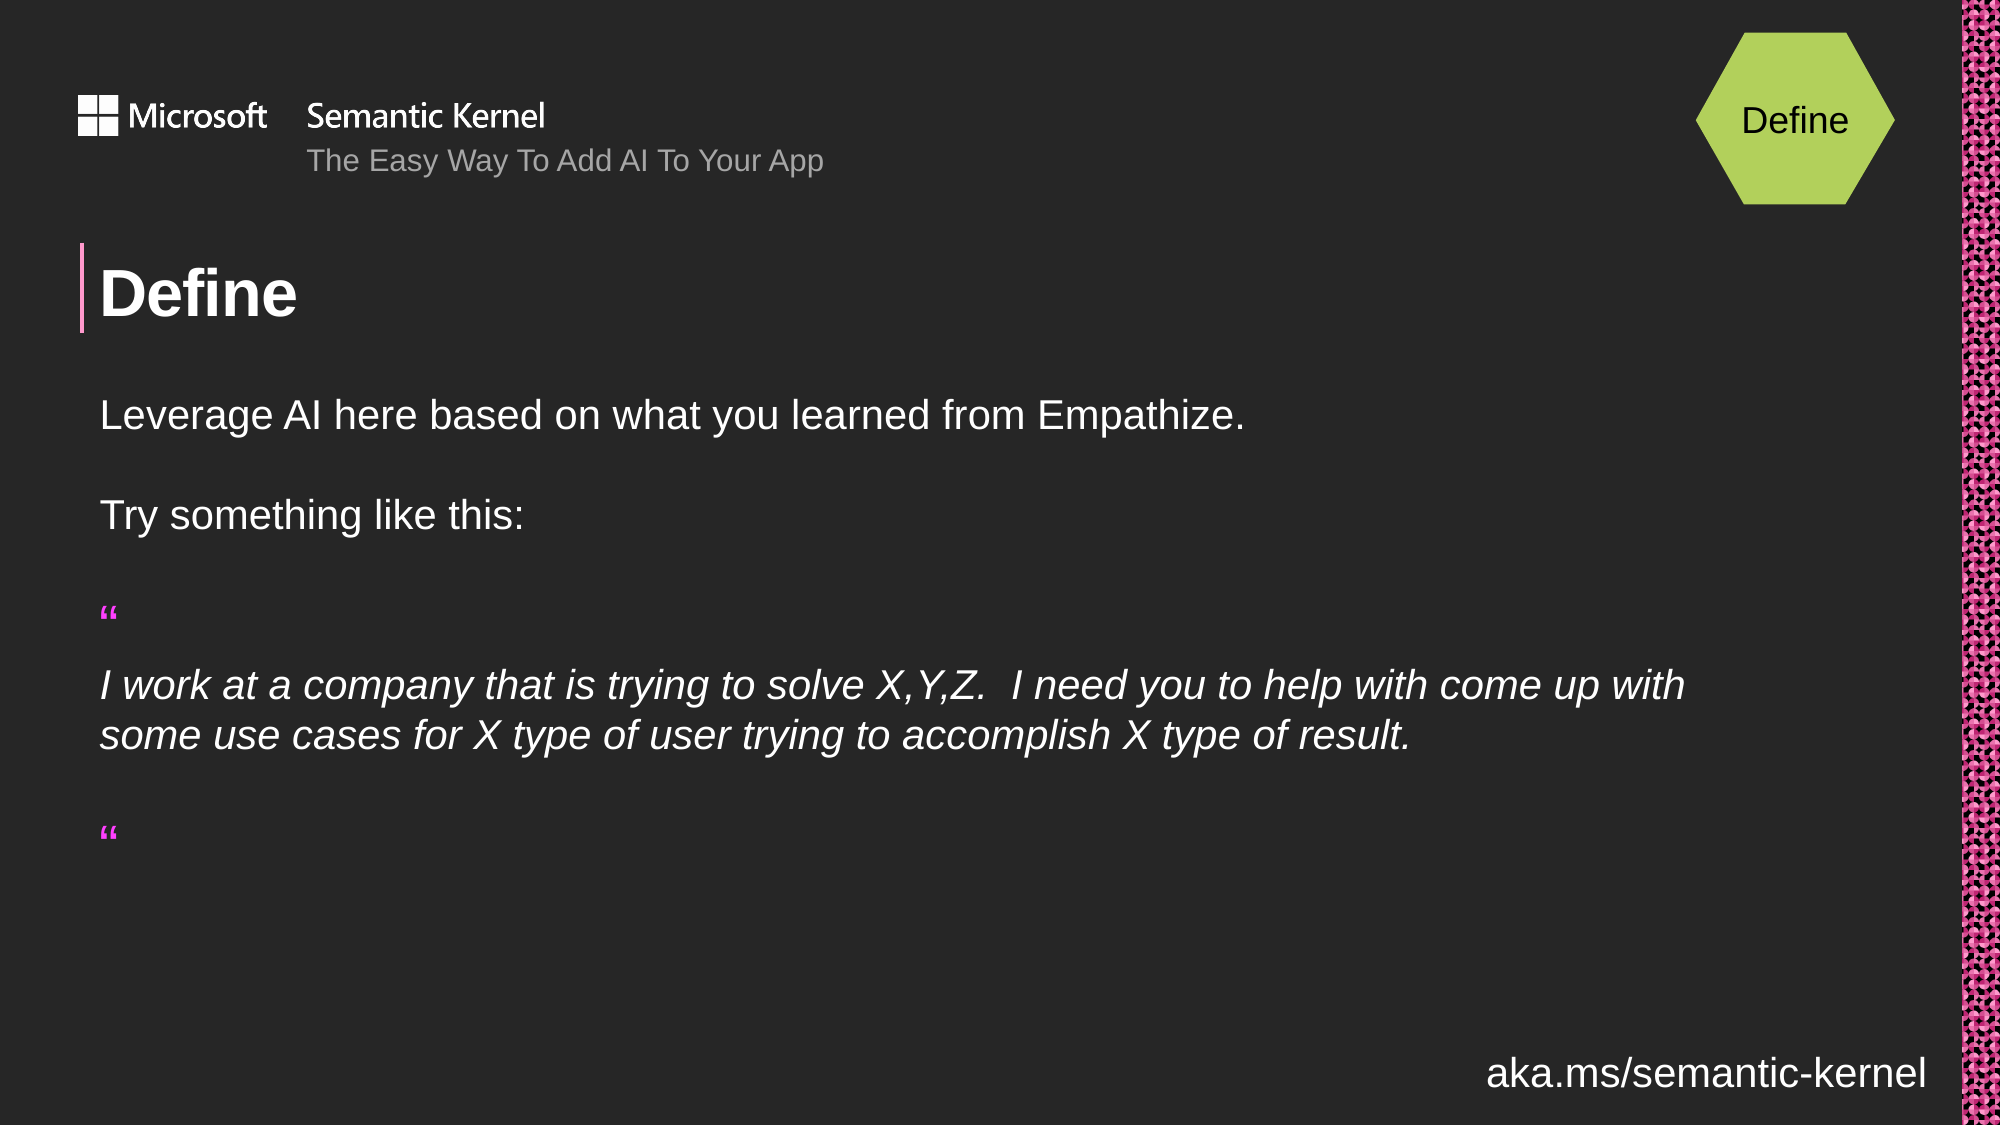

Define
# Define
Leverage AI here based on what you learned from Empathize.

Try something like this:

“
I work at a company that is trying to solve X,Y,Z.  I need you to help with come up with some use cases for X type of user trying to accomplish X type of result.

“